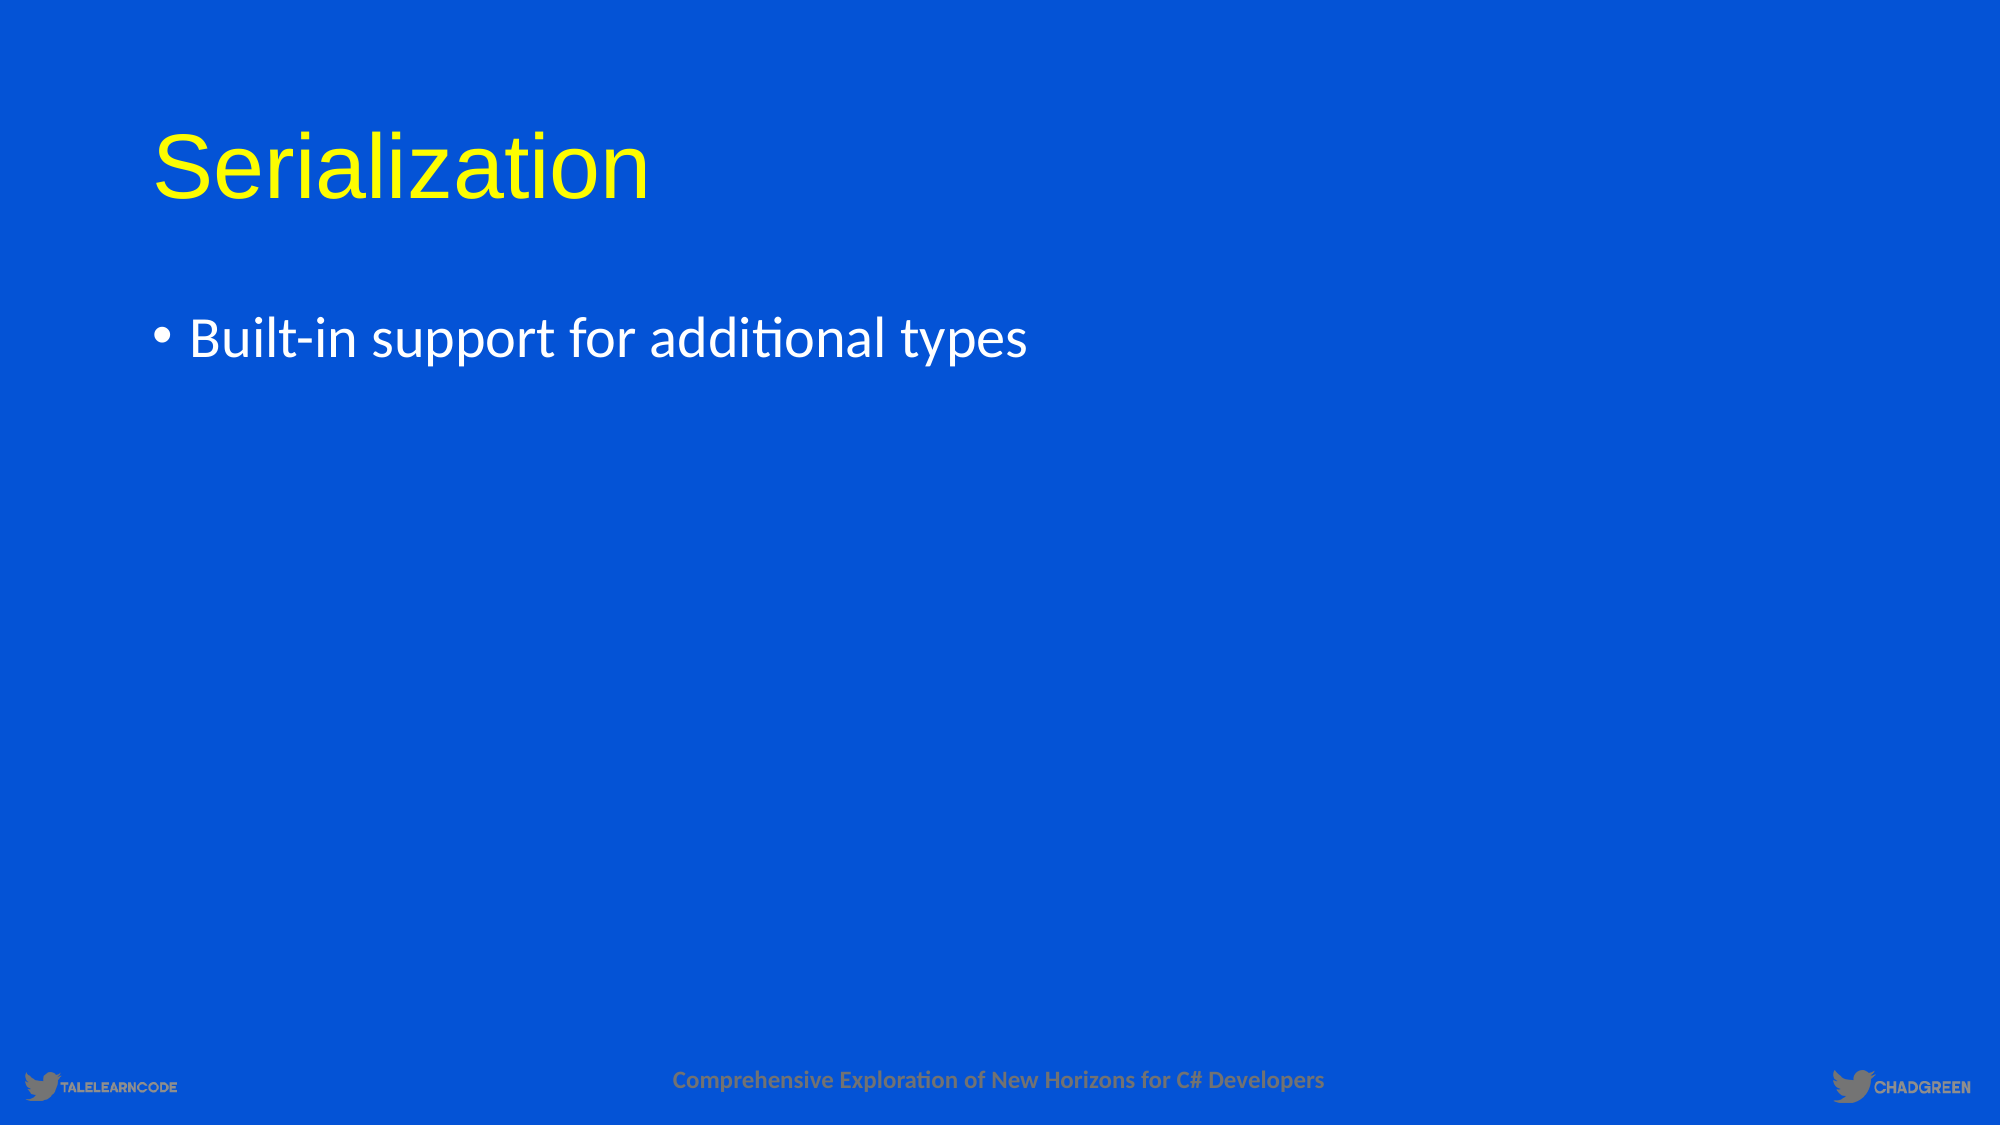

# Serialization
Built-in support for additional types